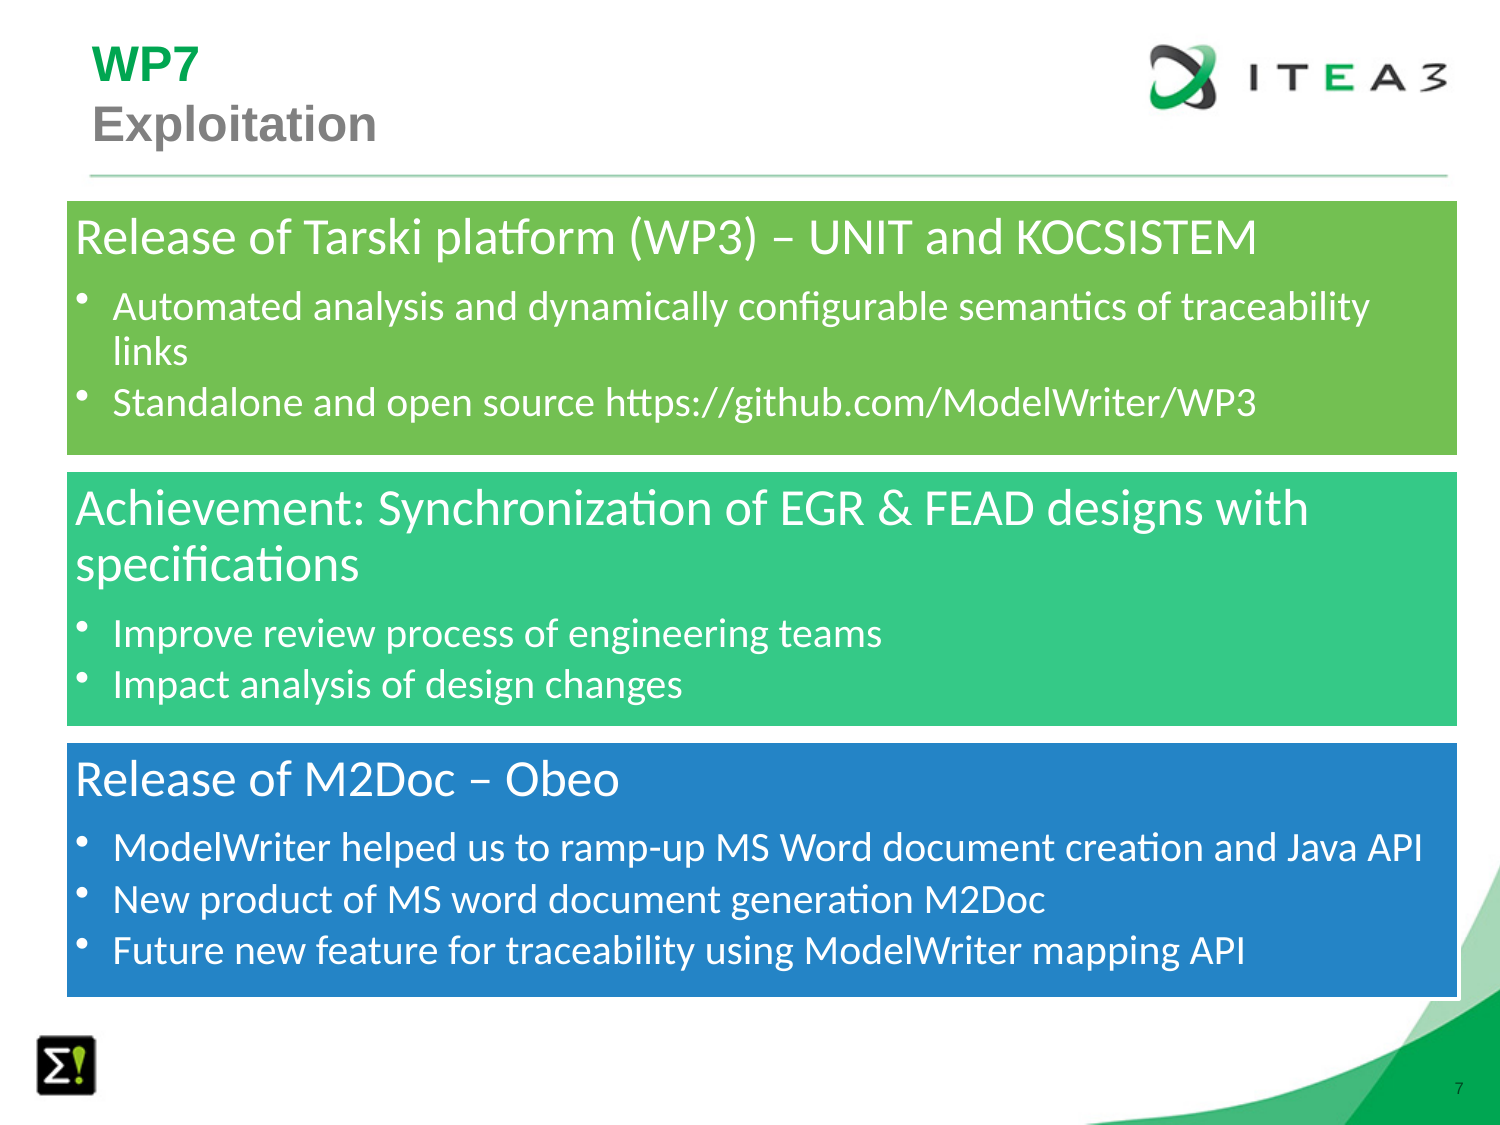

# WP7 Exploitation
Release of Tarski platform (WP3) – UNIT and KOCSISTEM
Automated analysis and dynamically configurable semantics of traceability links
Standalone and open source https://github.com/ModelWriter/WP3
Achievement: Synchronization of EGR & FEAD designs with specifications
Improve review process of engineering teams
Impact analysis of design changes
Release of M2Doc – Obeo
ModelWriter helped us to ramp-up MS Word document creation and Java API
New product of MS word document generation M2Doc
Future new feature for traceability using ModelWriter mapping API